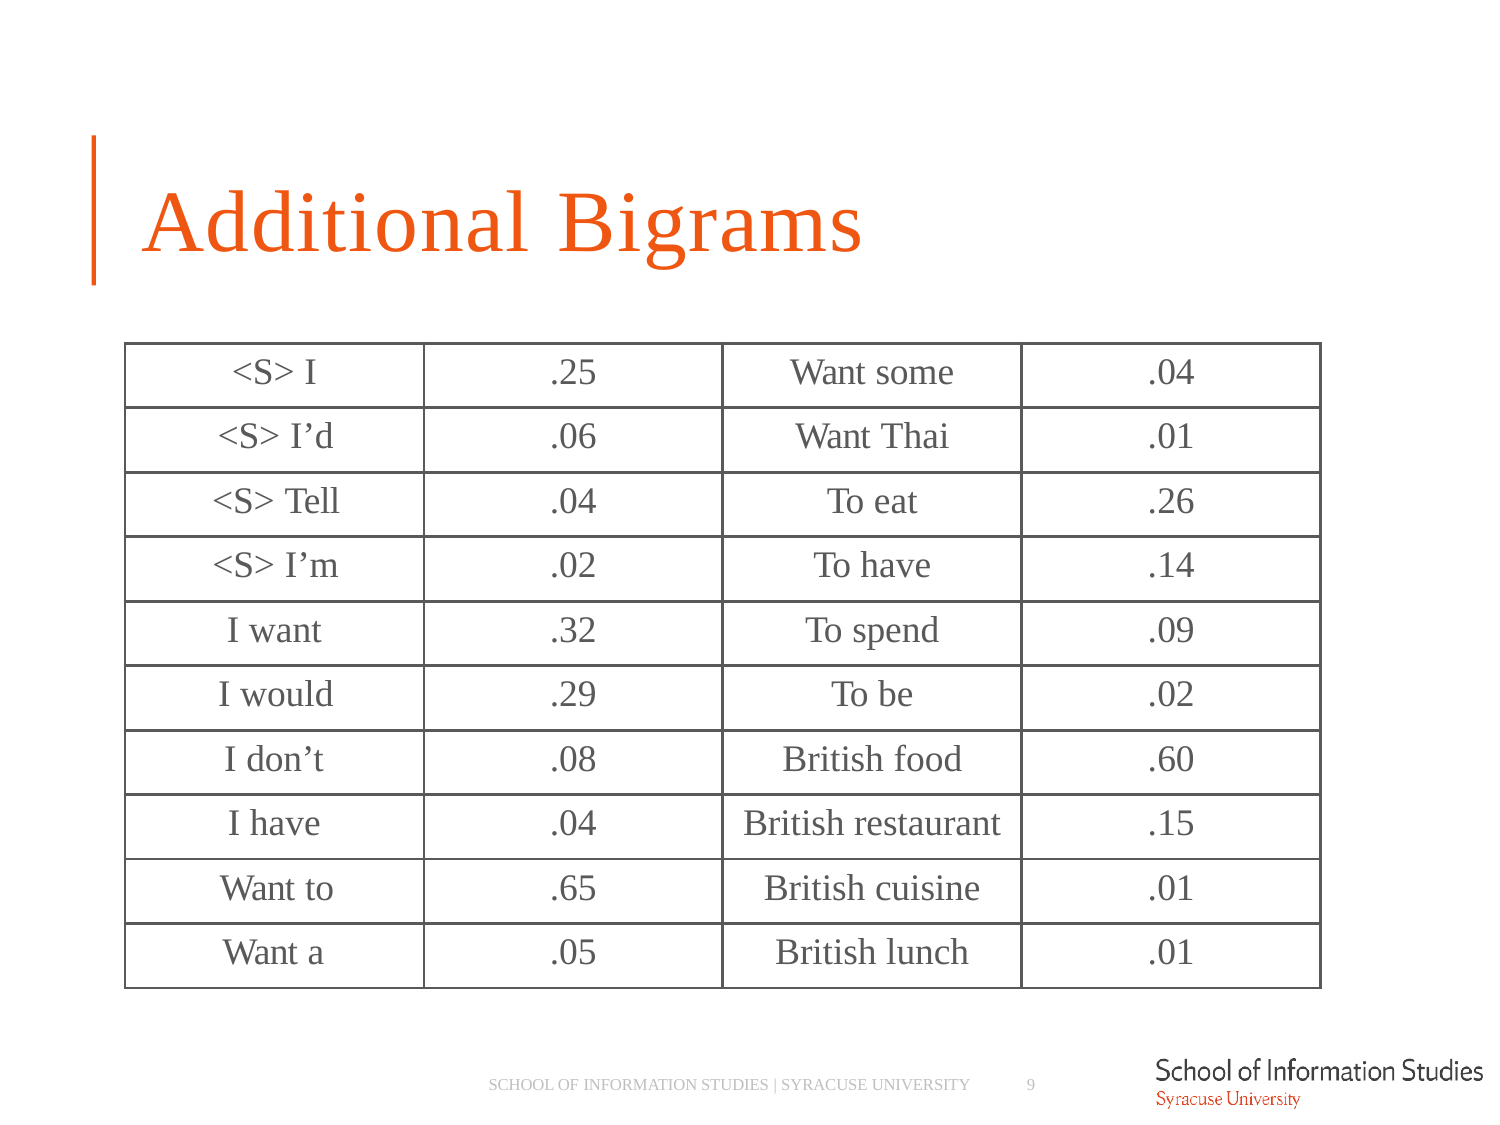

# Additional Bigrams
| <S> I | .25 | Want some | .04 |
| --- | --- | --- | --- |
| <S> I’d | .06 | Want Thai | .01 |
| <S> Tell | .04 | To eat | .26 |
| <S> I’m | .02 | To have | .14 |
| I want | .32 | To spend | .09 |
| I would | .29 | To be | .02 |
| I don’t | .08 | British food | .60 |
| I have | .04 | British restaurant | .15 |
| Want to | .65 | British cuisine | .01 |
| Want a | .05 | British lunch | .01 |
SCHOOL OF INFORMATION STUDIES | SYRACUSE UNIVERSITY
9